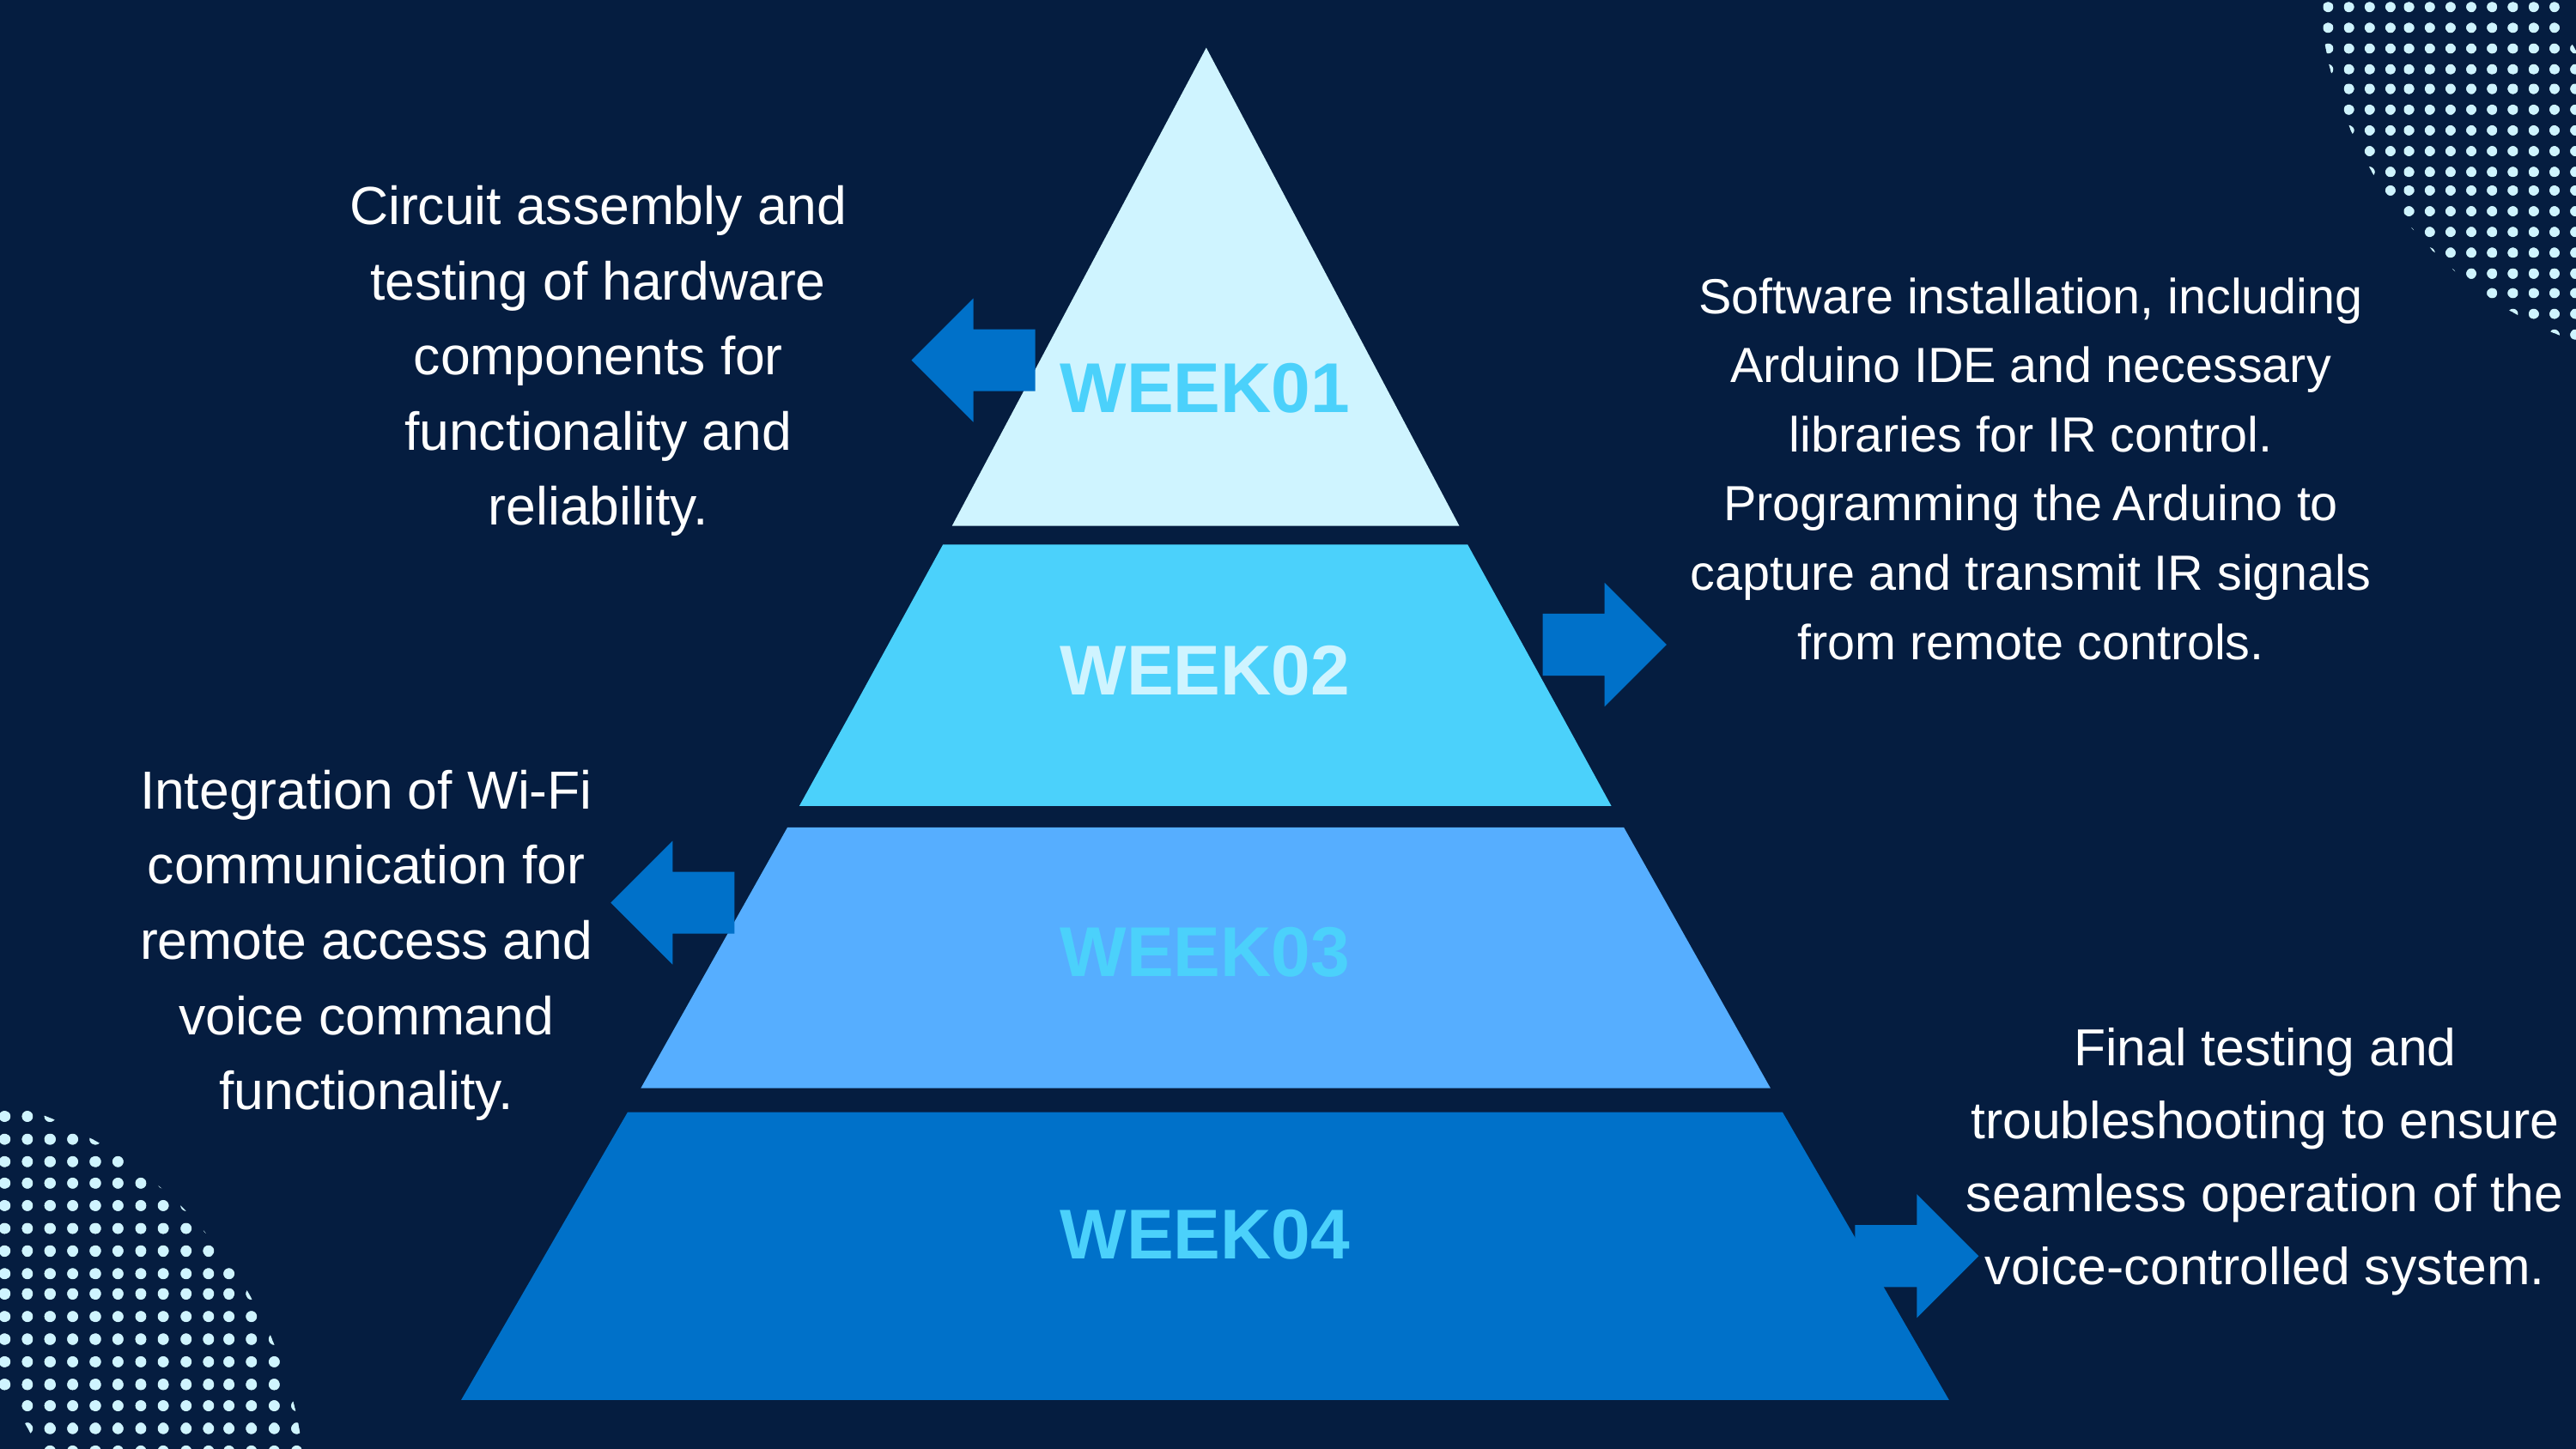

Circuit assembly and testing of hardware components for functionality and reliability.

Software installation, including Arduino IDE and necessary libraries for IR control. Programming the Arduino to capture and transmit IR signals from remote controls.

WEEK01

WEEK02
Integration of Wi-Fi communication for remote access and voice command functionality.

WEEK03
Final testing and troubleshooting to ensure seamless operation of the voice-controlled system.

WEEK04